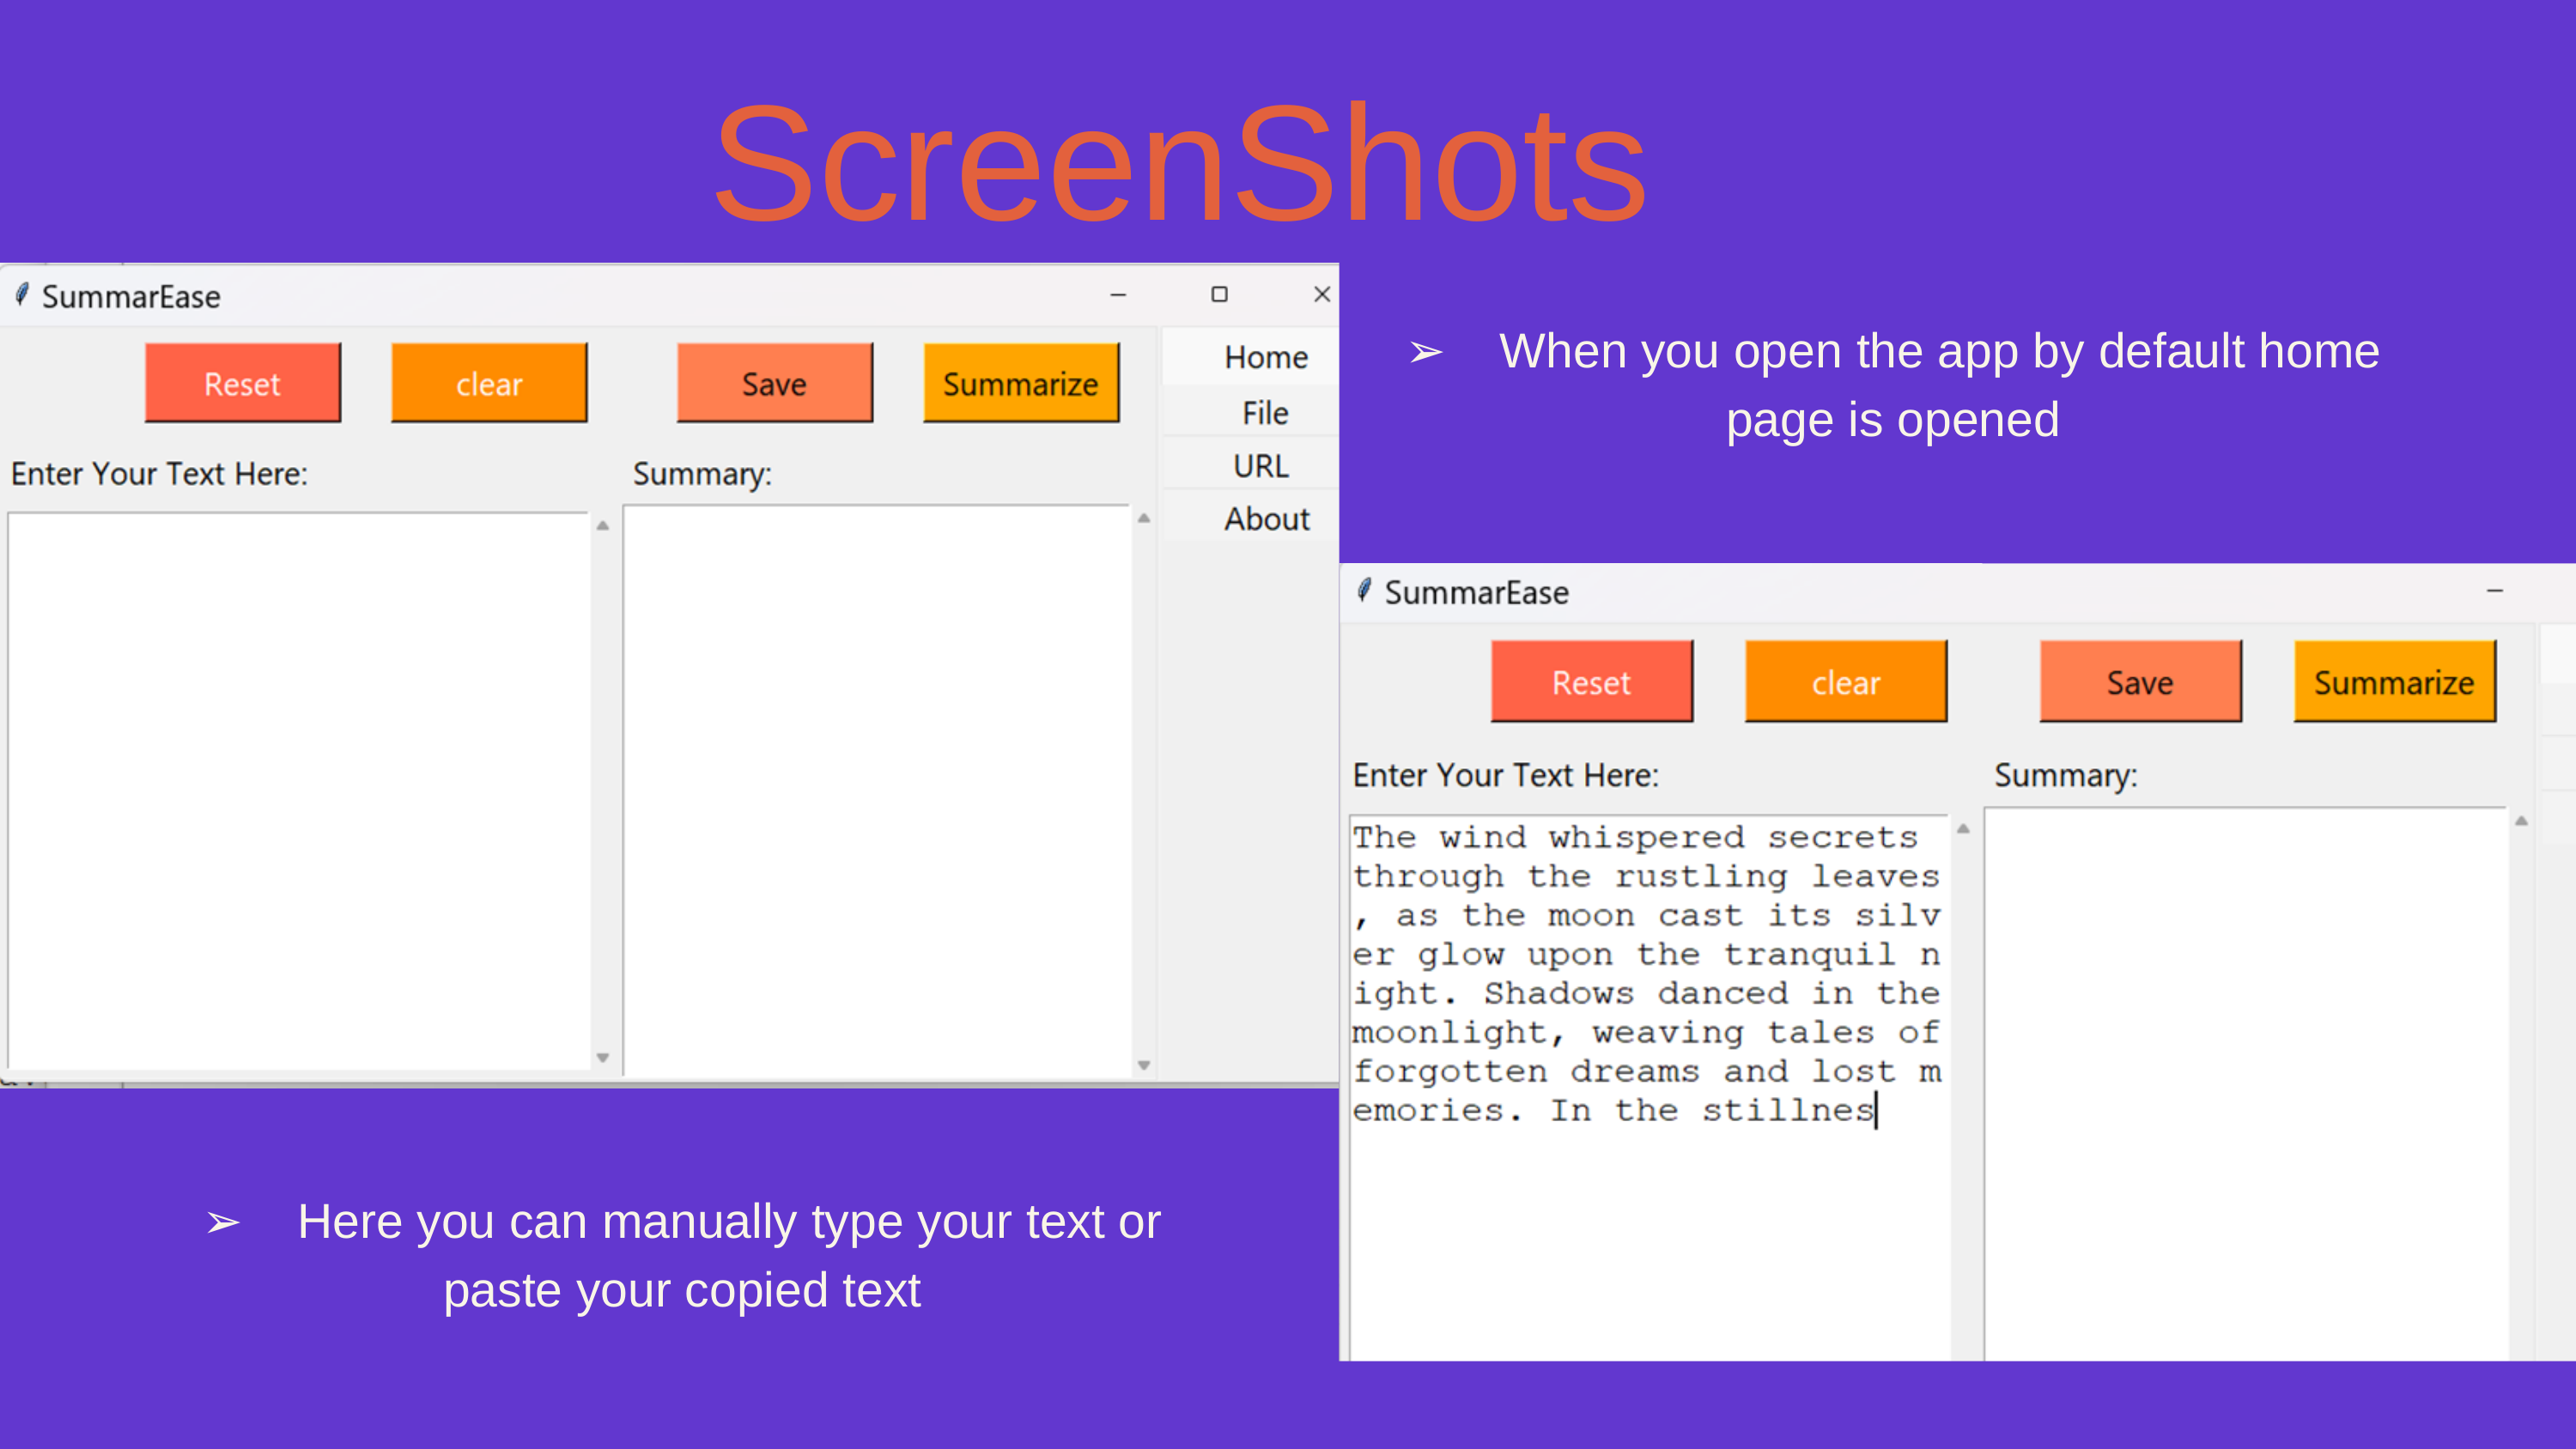

ScreenShots

➢    When you open the app by default home page is opened

➢    Here you can manually type your text or paste your copied text